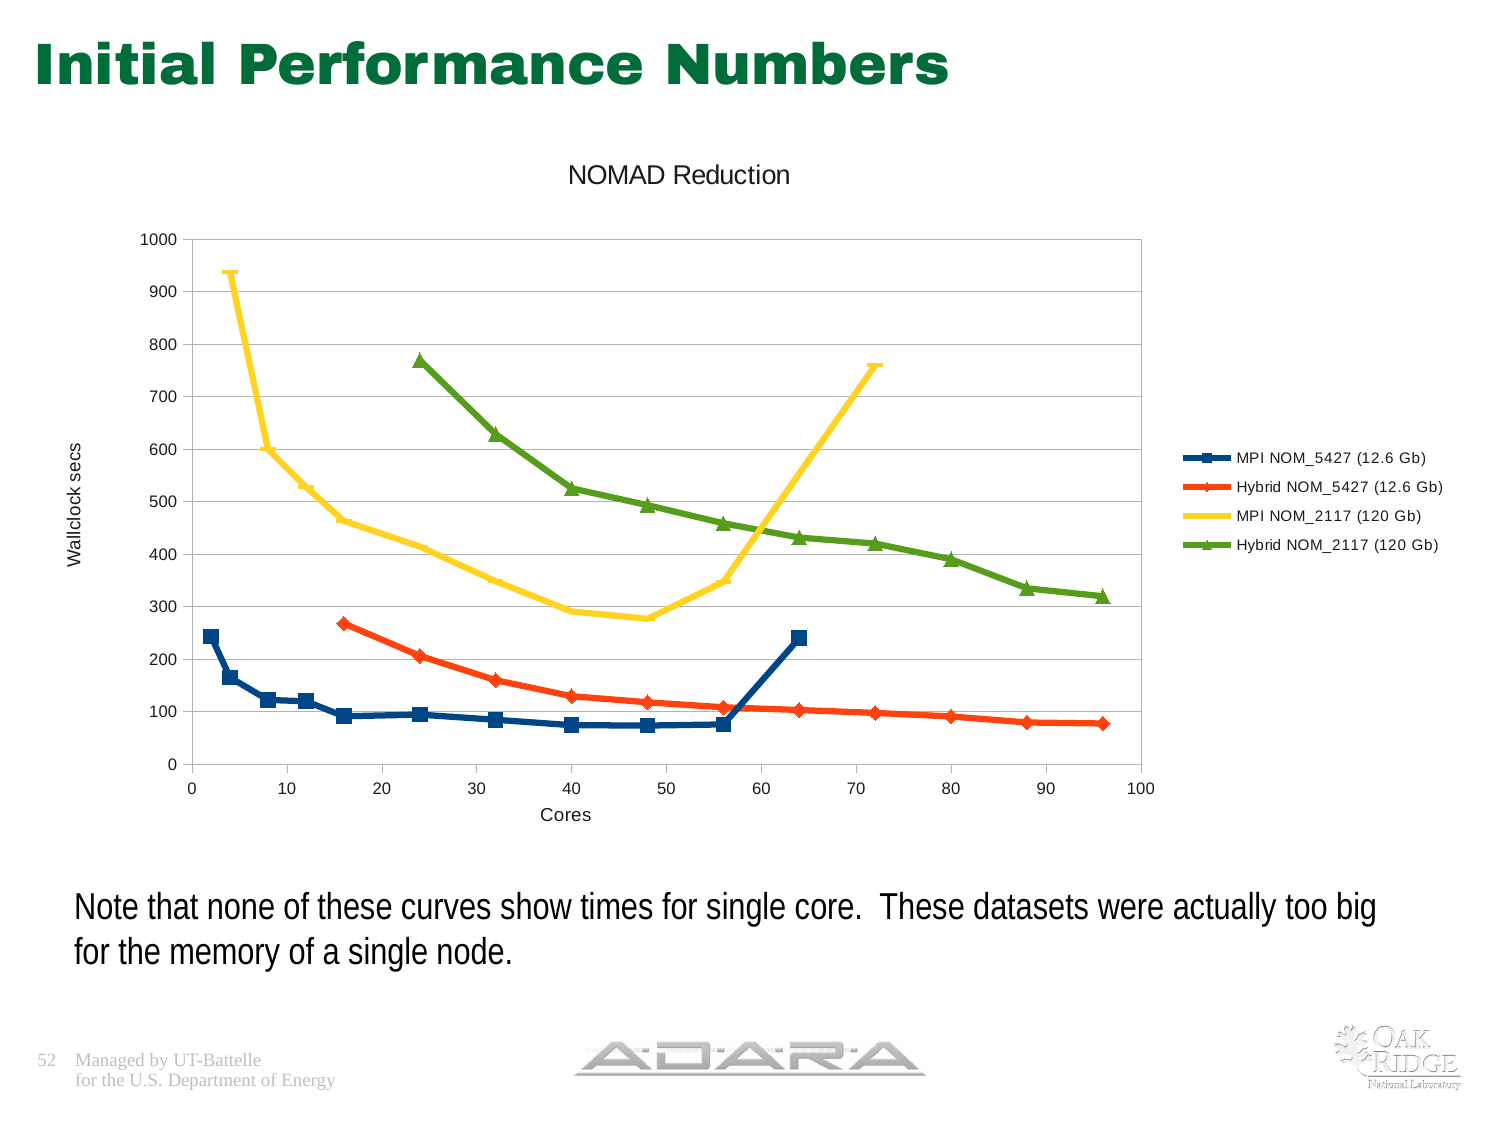

# Initial Performance Numbers

### Chart: NOMAD Reduction

| Category | MPI NOM_5427 (12.6 Gb) | Hybrid NOM_5427 (12.6 Gb) | MPI NOM_2117 (120 Gb) | Hybrid NOM_2117 (120 Gb) |
|---|---|---|---|---|
Note that none of these curves show times for single core.  These datasets were actually too big for the memory of a single node.